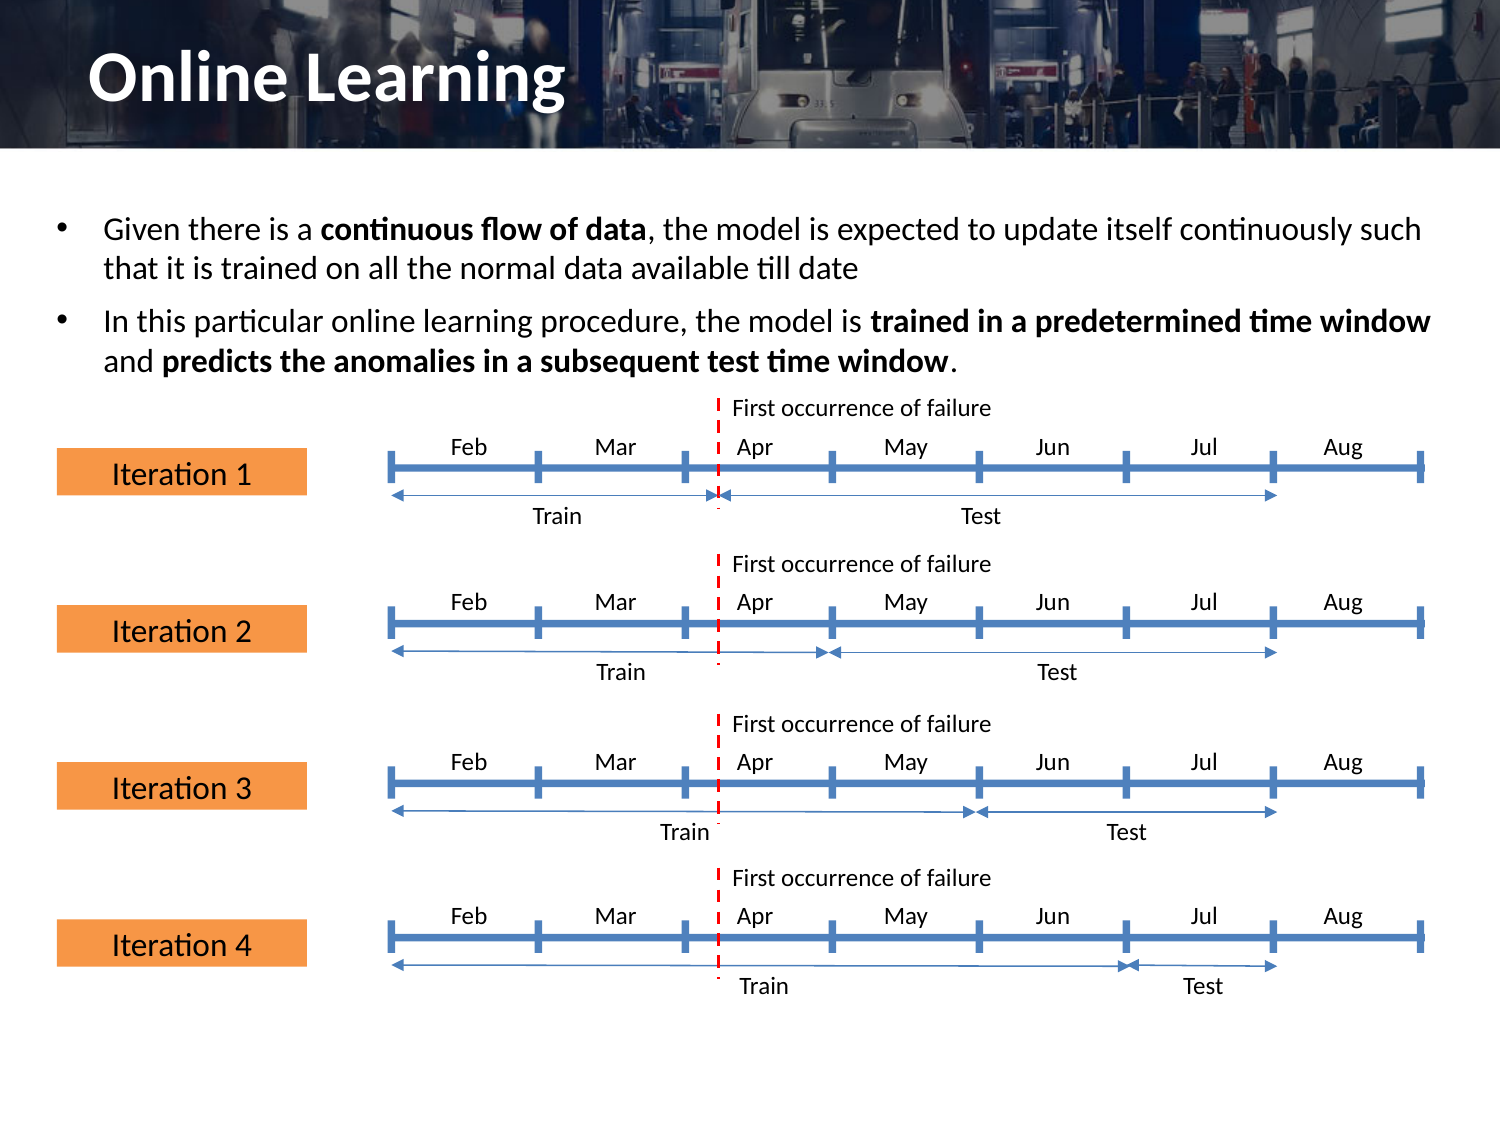

# Online Learning
Given there is a continuous flow of data, the model is expected to update itself continuously such that it is trained on all the normal data available till date
In this particular online learning procedure, the model is trained in a predetermined time window and predicts the anomalies in a subsequent test time window.
First occurrence of failure
Feb
Mar
Apr
May
Jun
Jul
Aug

Train
Test
Iteration 1
First occurrence of failure
Feb
Mar
Apr
May
Jun
Jul
Aug

Train
Test
Iteration 2
First occurrence of failure
Feb
Mar
Apr
May
Jun
Jul
Aug

Train
Test
Iteration 3
First occurrence of failure
Feb
Mar
Apr
May
Jun
Jul
Aug

Train
Test
Iteration 4